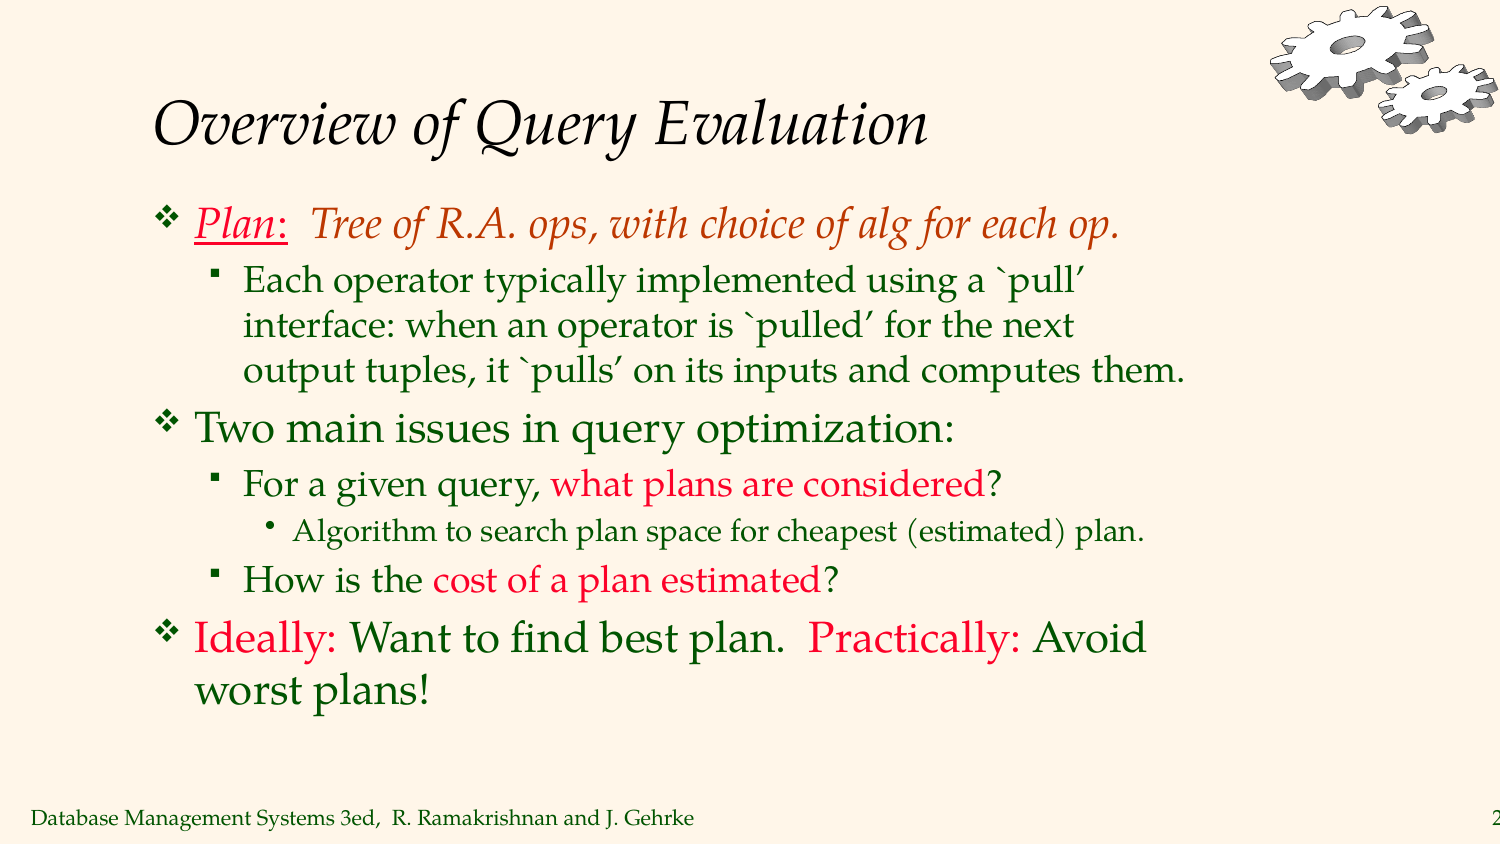

# Overview of Query Evaluation
Plan:  Tree of R.A. ops, with choice of alg for each op.
Each operator typically implemented using a `pull’ interface: when an operator is `pulled’ for the next output tuples, it `pulls’ on its inputs and computes them.
Two main issues in query optimization:
For a given query, what plans are considered?
Algorithm to search plan space for cheapest (estimated) plan.
How is the cost of a plan estimated?
Ideally: Want to find best plan.  Practically: Avoid worst plans!